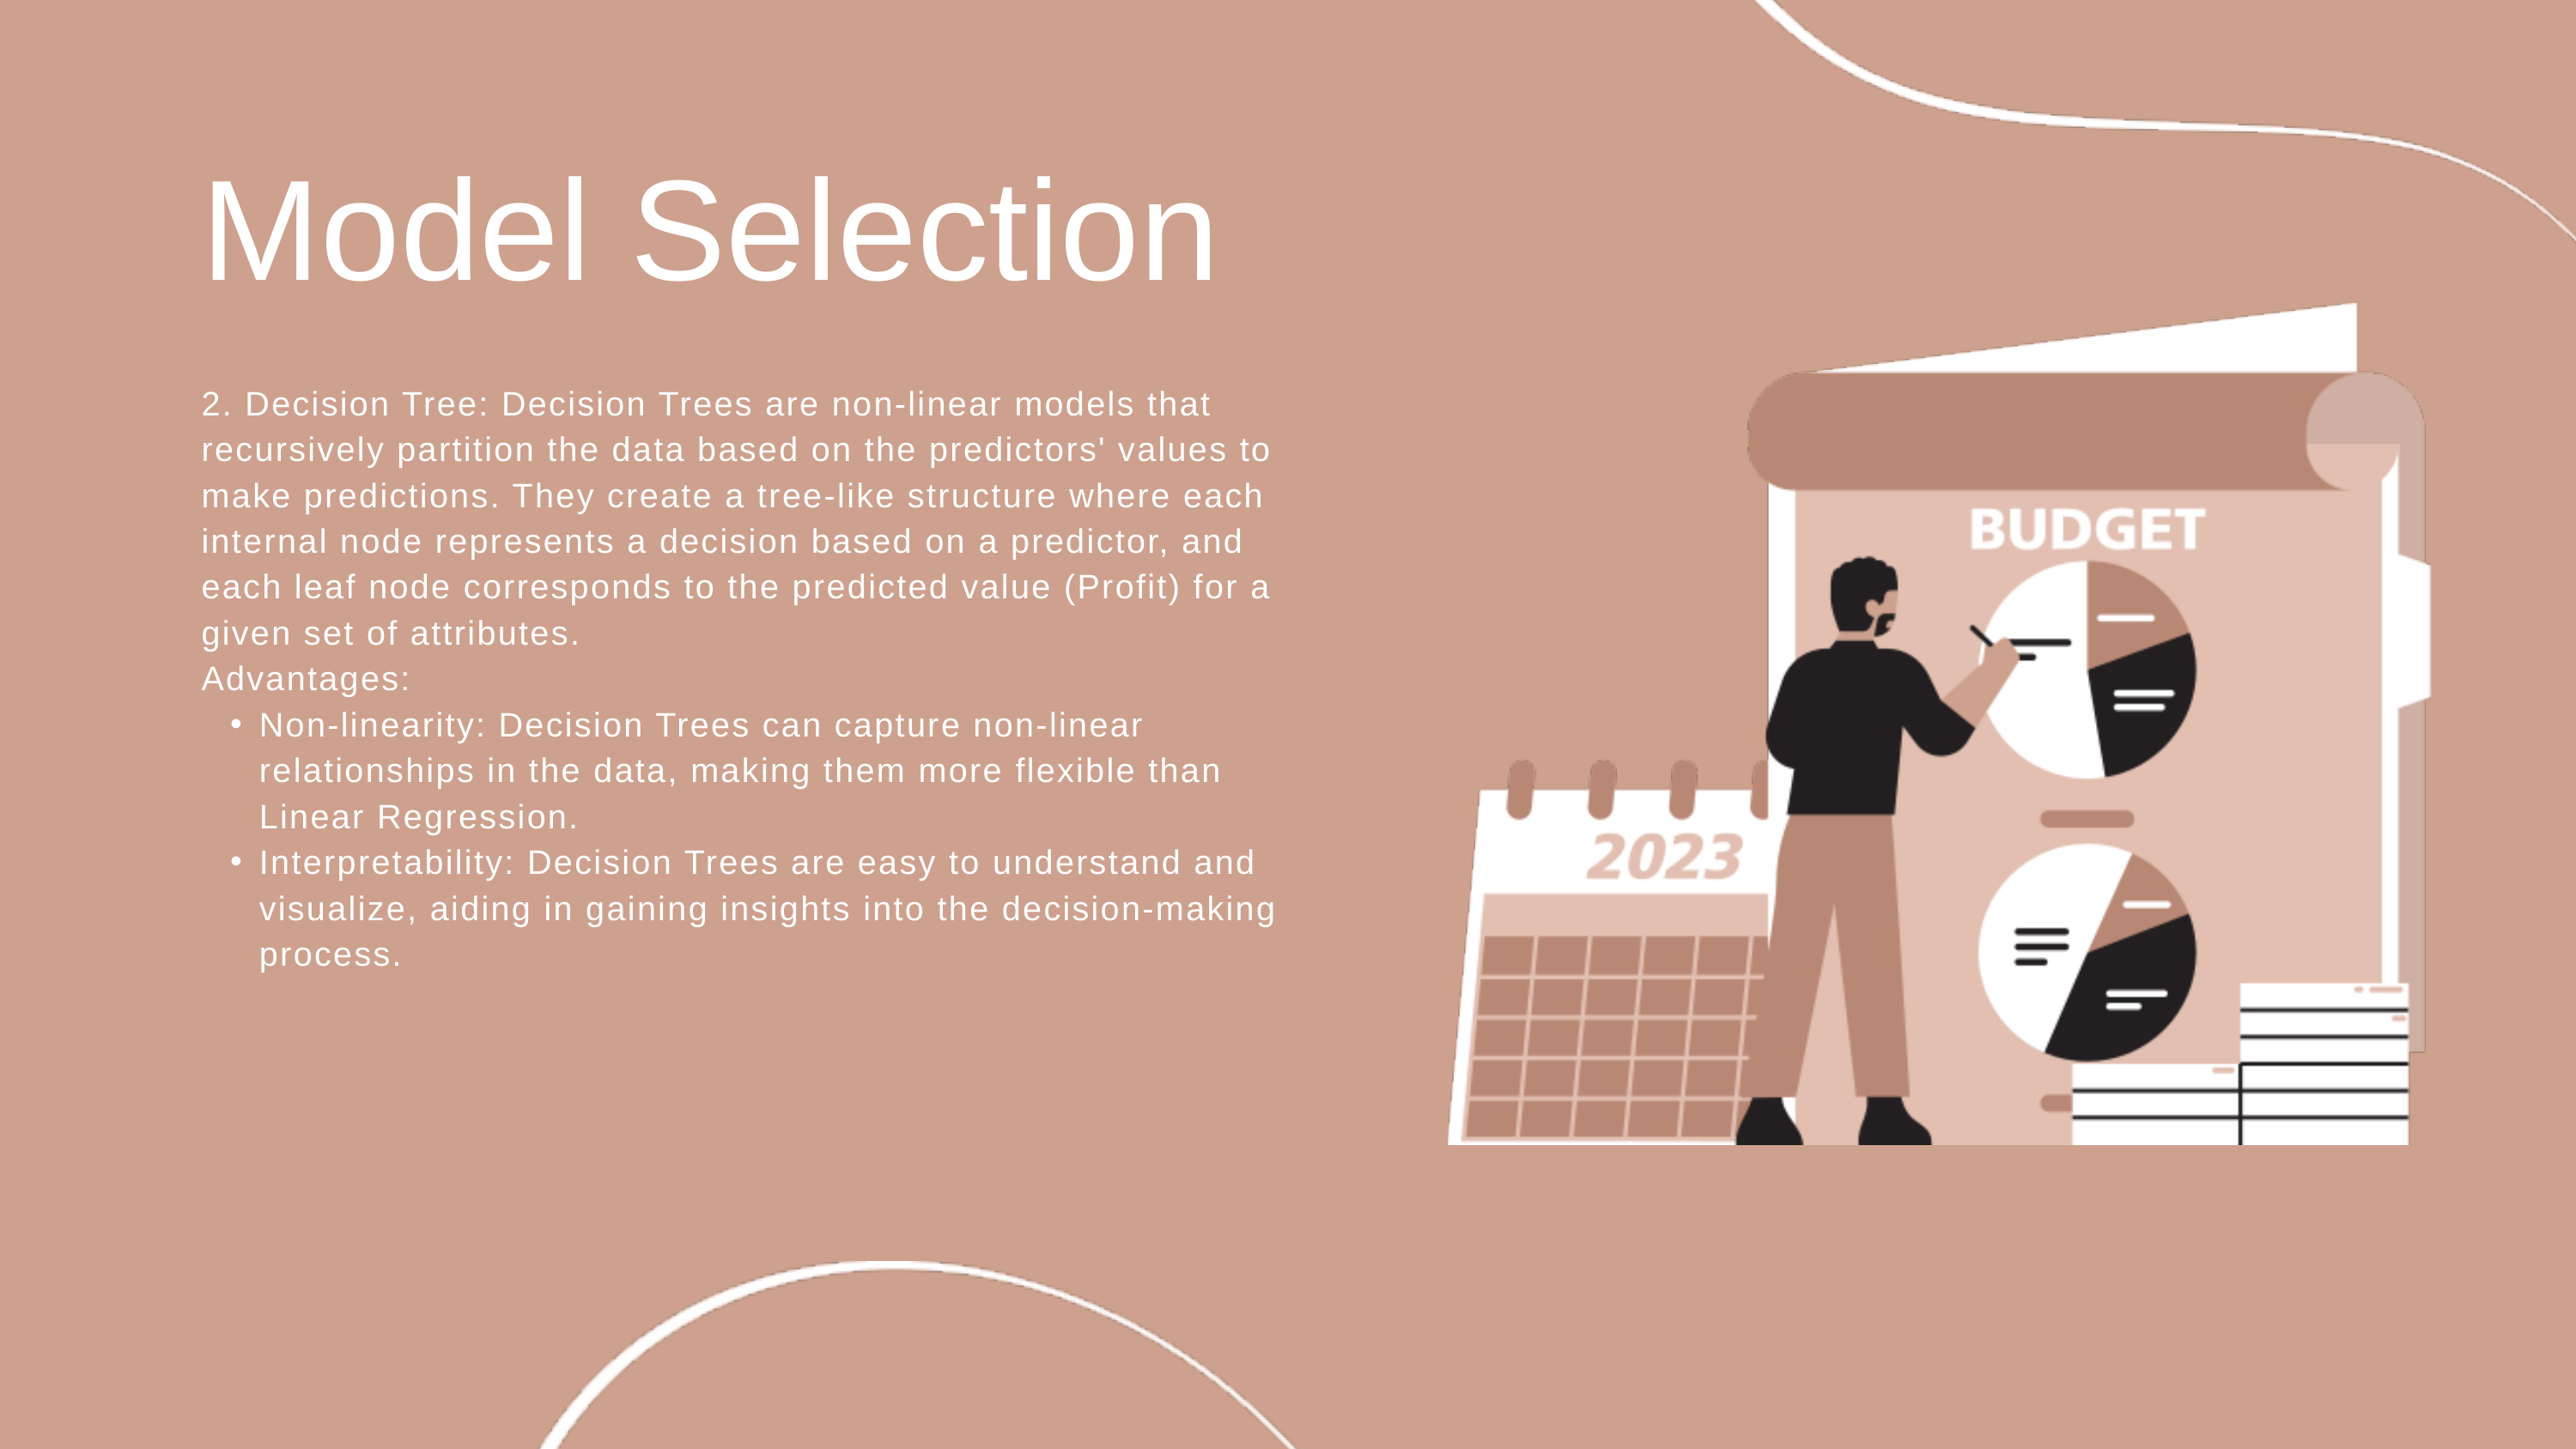

Model Selection

2. Decision Tree: Decision Trees are non-linear models that recursively partition the data based on the predictors' values to make predictions. They create a tree-like structure where each internal node represents a decision based on a predictor, and each leaf node corresponds to the predicted value (Profit) for a given set of attributes.
Advantages:
Non-linearity: Decision Trees can capture non-linear relationships in the data, making them more flexible than Linear Regression.
Interpretability: Decision Trees are easy to understand and visualize, aiding in gaining insights into the decision-making process.